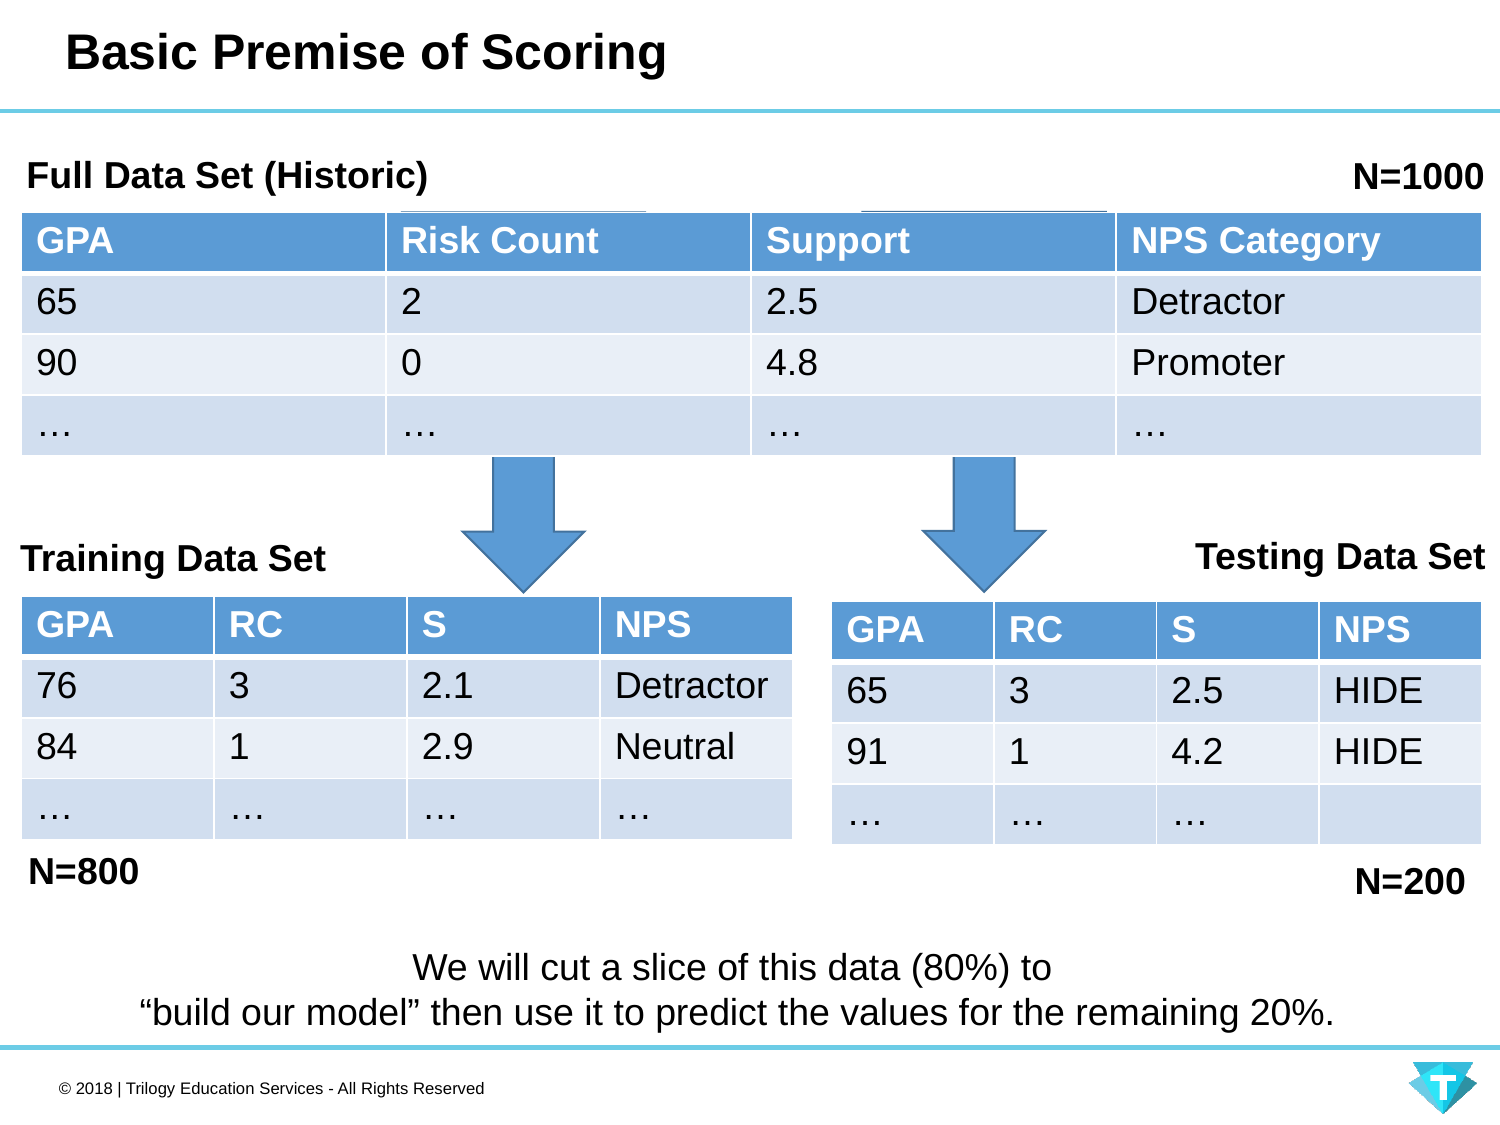

# Basic Premise of Scoring

Full Data Set (Historic)
N=1000
| GPA | Risk Count | Support | NPS Category |
| --- | --- | --- | --- |
| 65 | 2 | 2.5 | Detractor |
| 90 | 0 | 4.8 | Promoter |
| … | … | … | … |

Testing Data Set
Training Data Set
| GPA | RC | S | NPS |
| --- | --- | --- | --- |
| 76 | 3 | 2.1 | Detractor |
| 84 | 1 | 2.9 | Neutral |
| … | … | … | … |
| GPA | RC | S | NPS |
| --- | --- | --- | --- |
| 65 | 3 | 2.5 | HIDE |
| 91 | 1 | 4.2 | HIDE |
| … | … | … |  |
N=800
N=200
We will cut a slice of this data (80%) to
“build our model” then use it to predict the values for the remaining 20%.